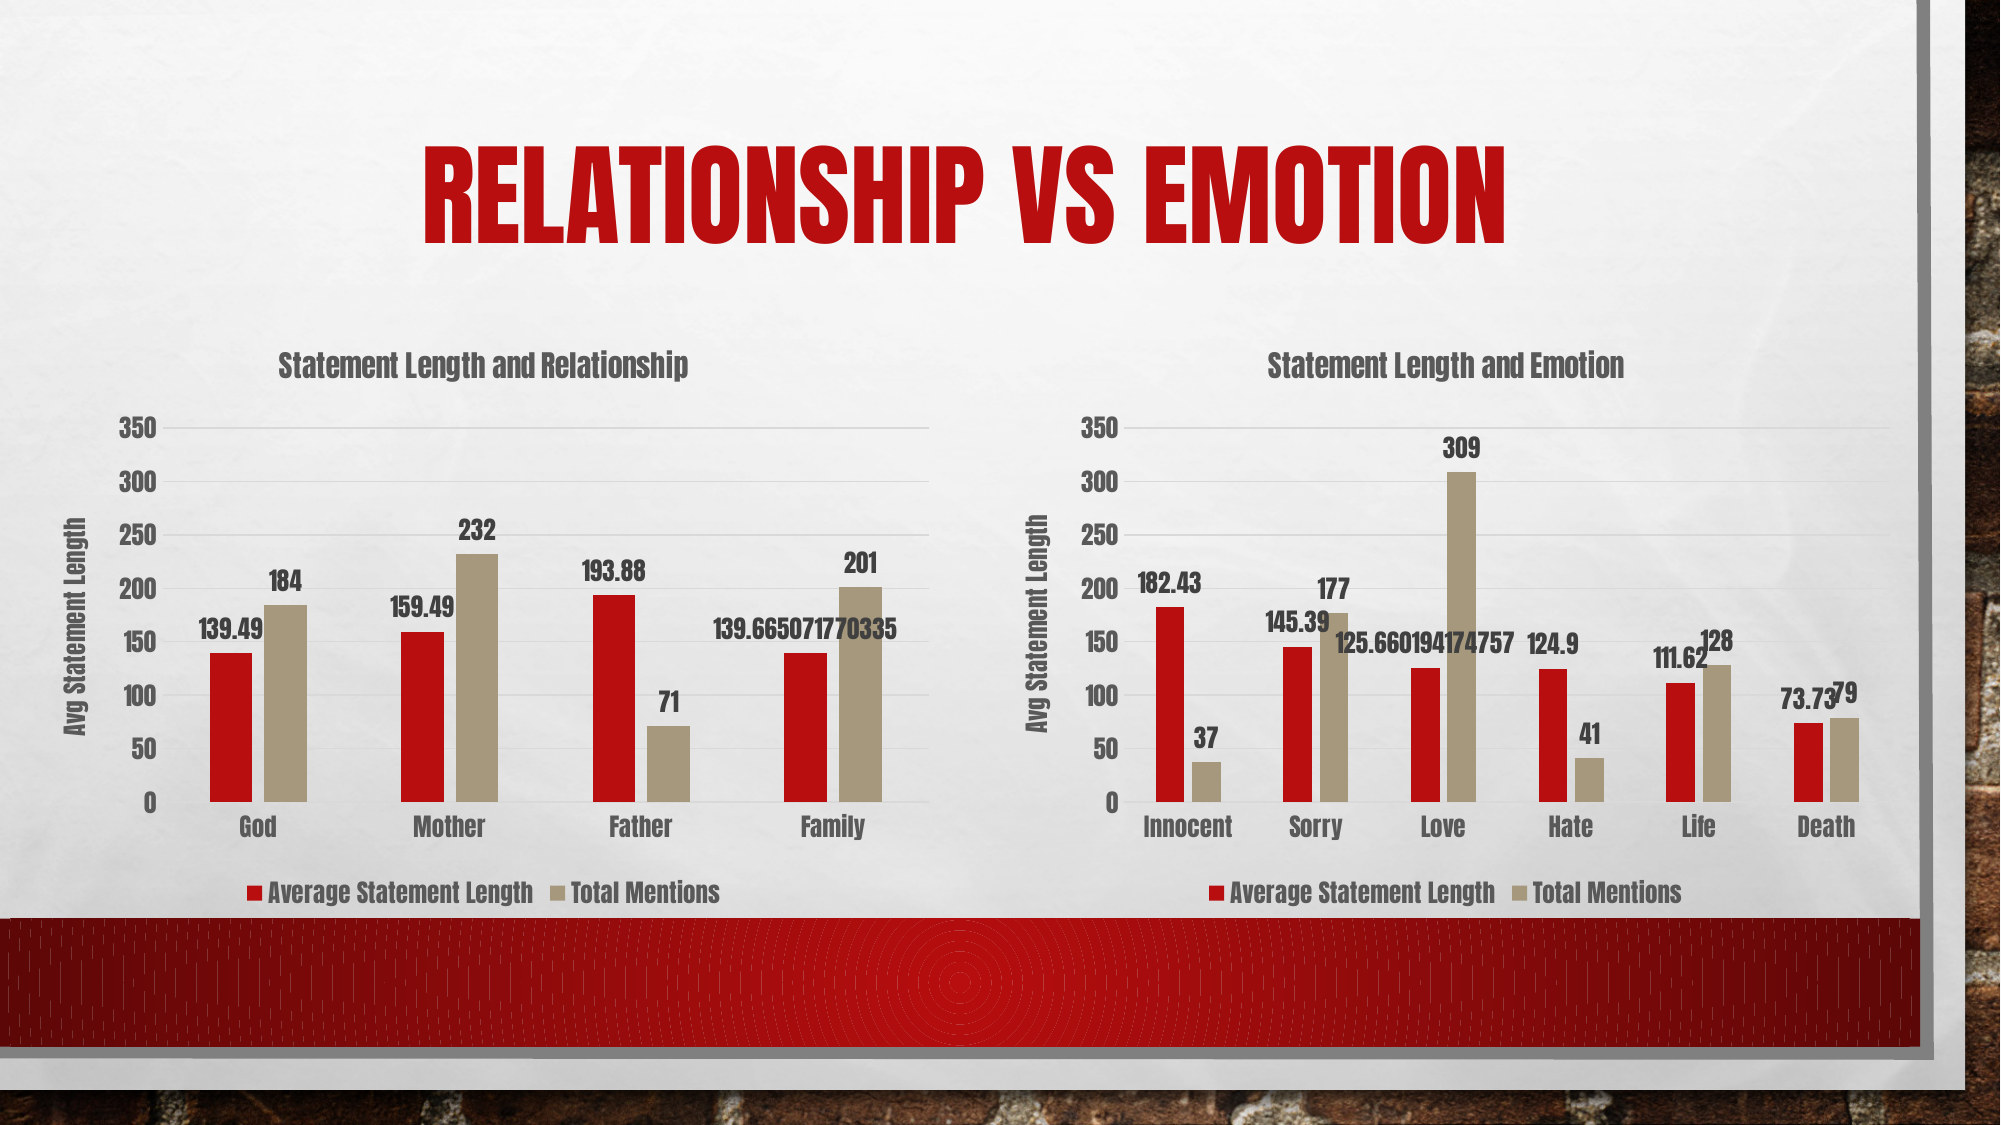

# relationship vs emotion

### Chart: Statement Length and Relationship

| Category | Average Statement Length | Total Mentions |
|---|---|---|
| God | 139.49 | 184.0 |
| Mother | 159.49 | 232.0 |
| Father | 193.88 | 71.0 |
| Family | 139.66507177033492 | 201.0 |

### Chart: Statement Length and Emotion

| Category | Average Statement Length | Total Mentions |
|---|---|---|
| Innocent | 182.43 | 37.0 |
| Sorry | 145.39 | 177.0 |
| Love | 125.66019417475728 | 309.0 |
| Hate | 124.9 | 41.0 |
| Life | 111.62 | 128.0 |
| Death | 73.73 | 79.0 |